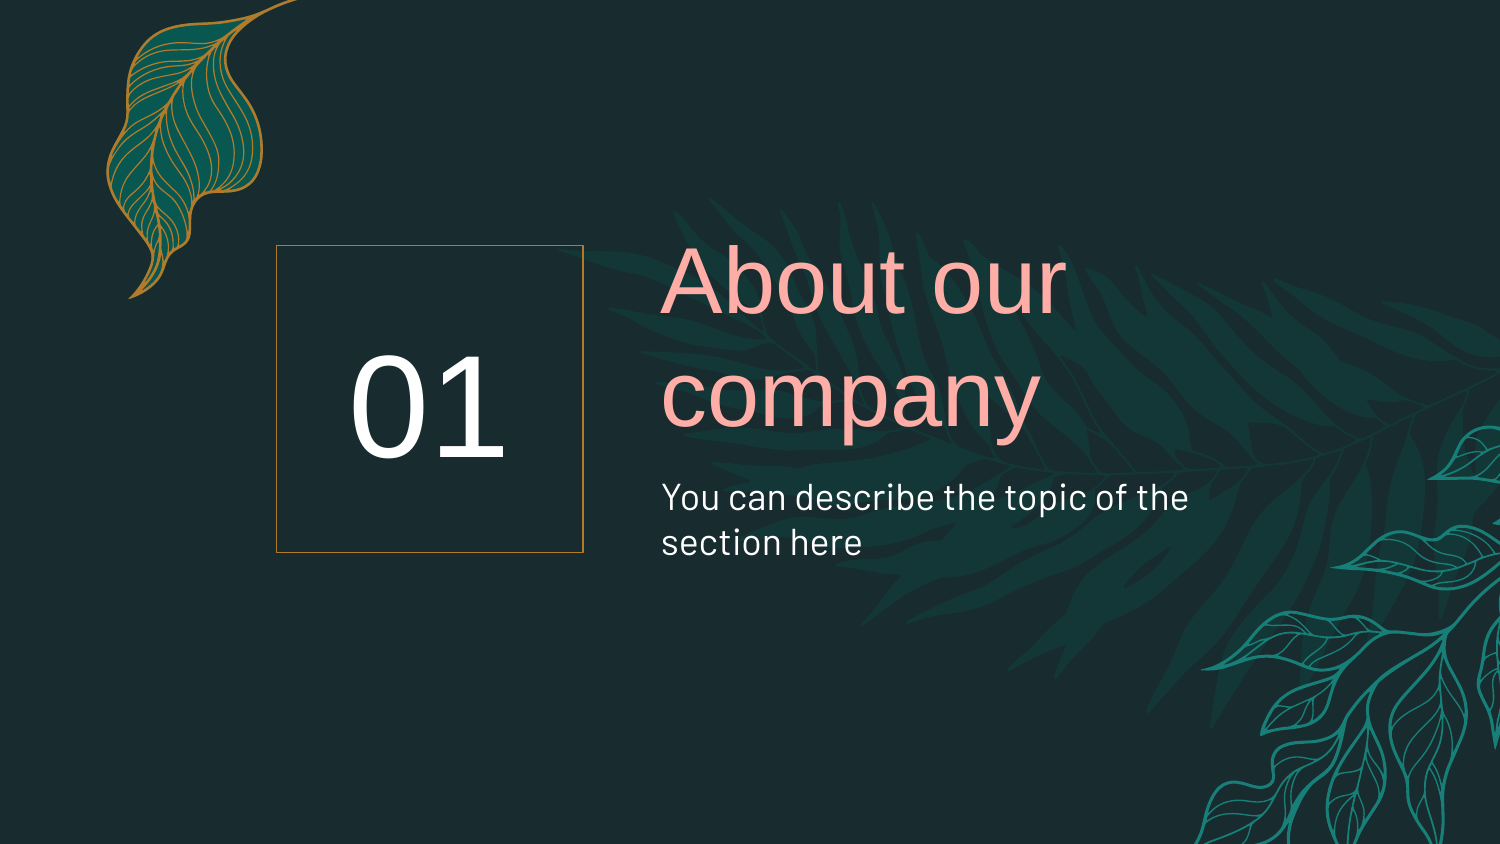

# About our company
01
You can describe the topic of the section here